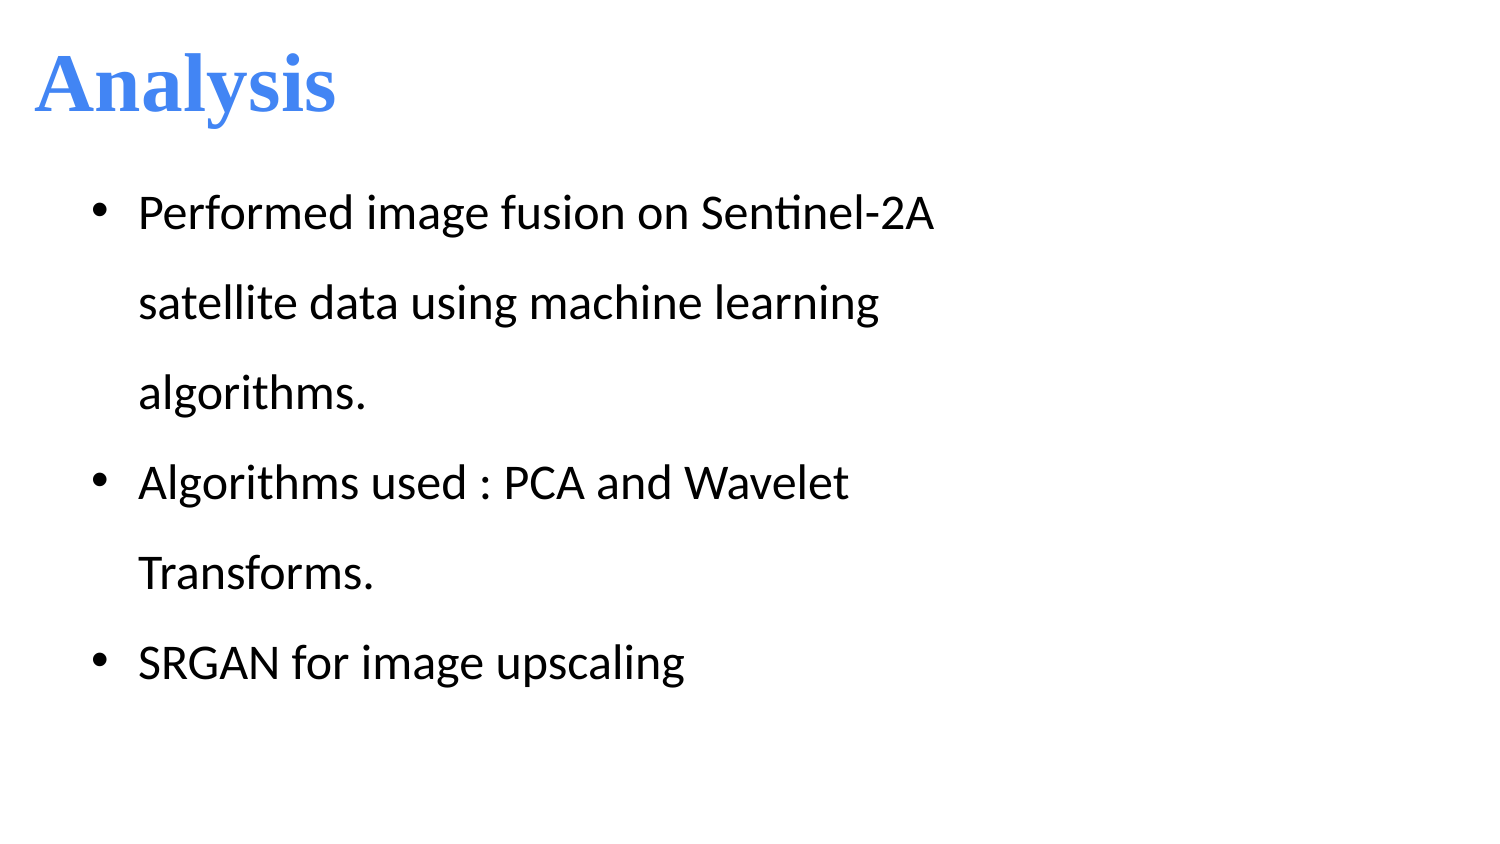

Analysis
Performed image fusion on Sentinel-2A satellite data using machine learning algorithms.
Algorithms used : PCA and Wavelet Transforms.
SRGAN for image upscaling